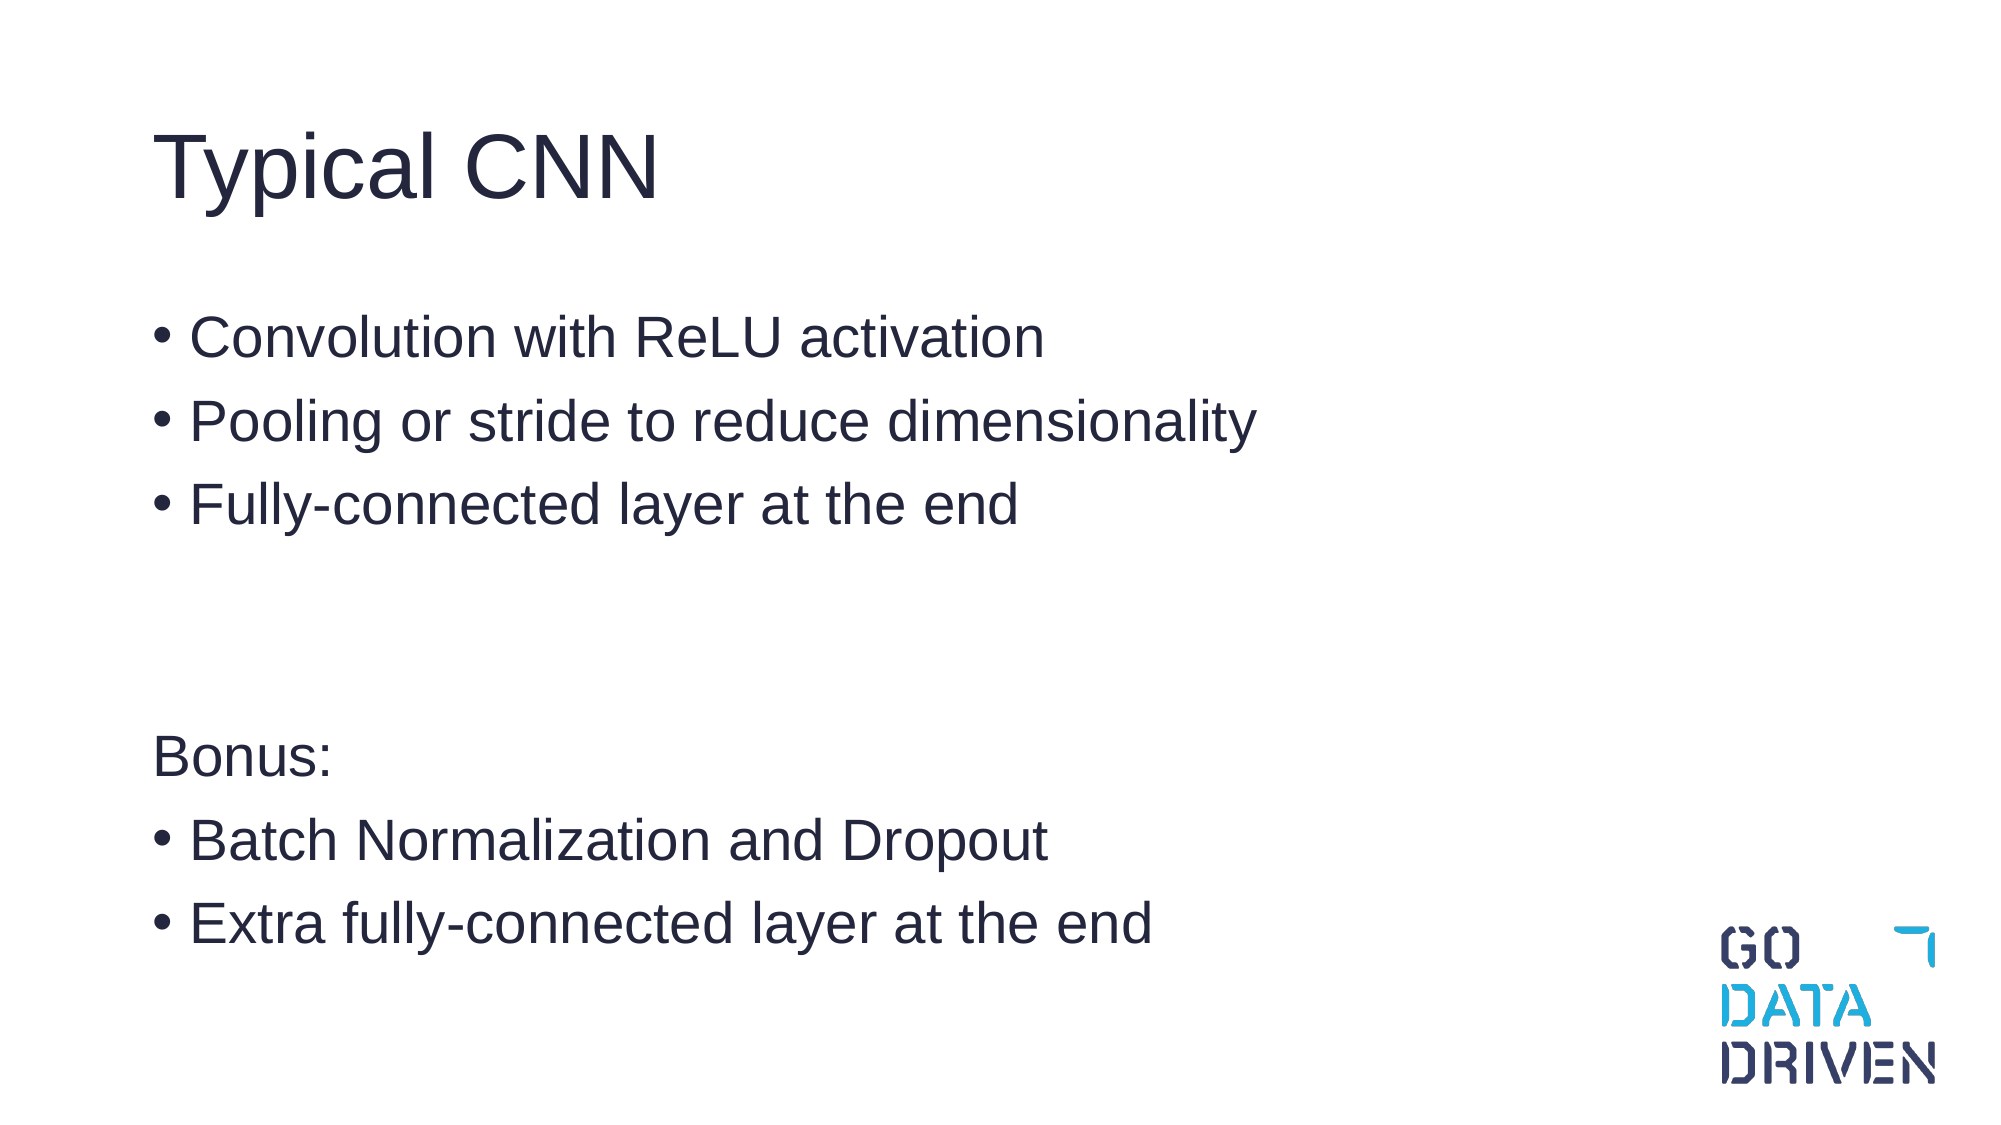

# Typical CNN
Convolution with ReLU activation
Pooling or stride to reduce dimensionality
Fully-connected layer at the end

Bonus:
Batch Normalization and Dropout
Extra fully-connected layer at the end